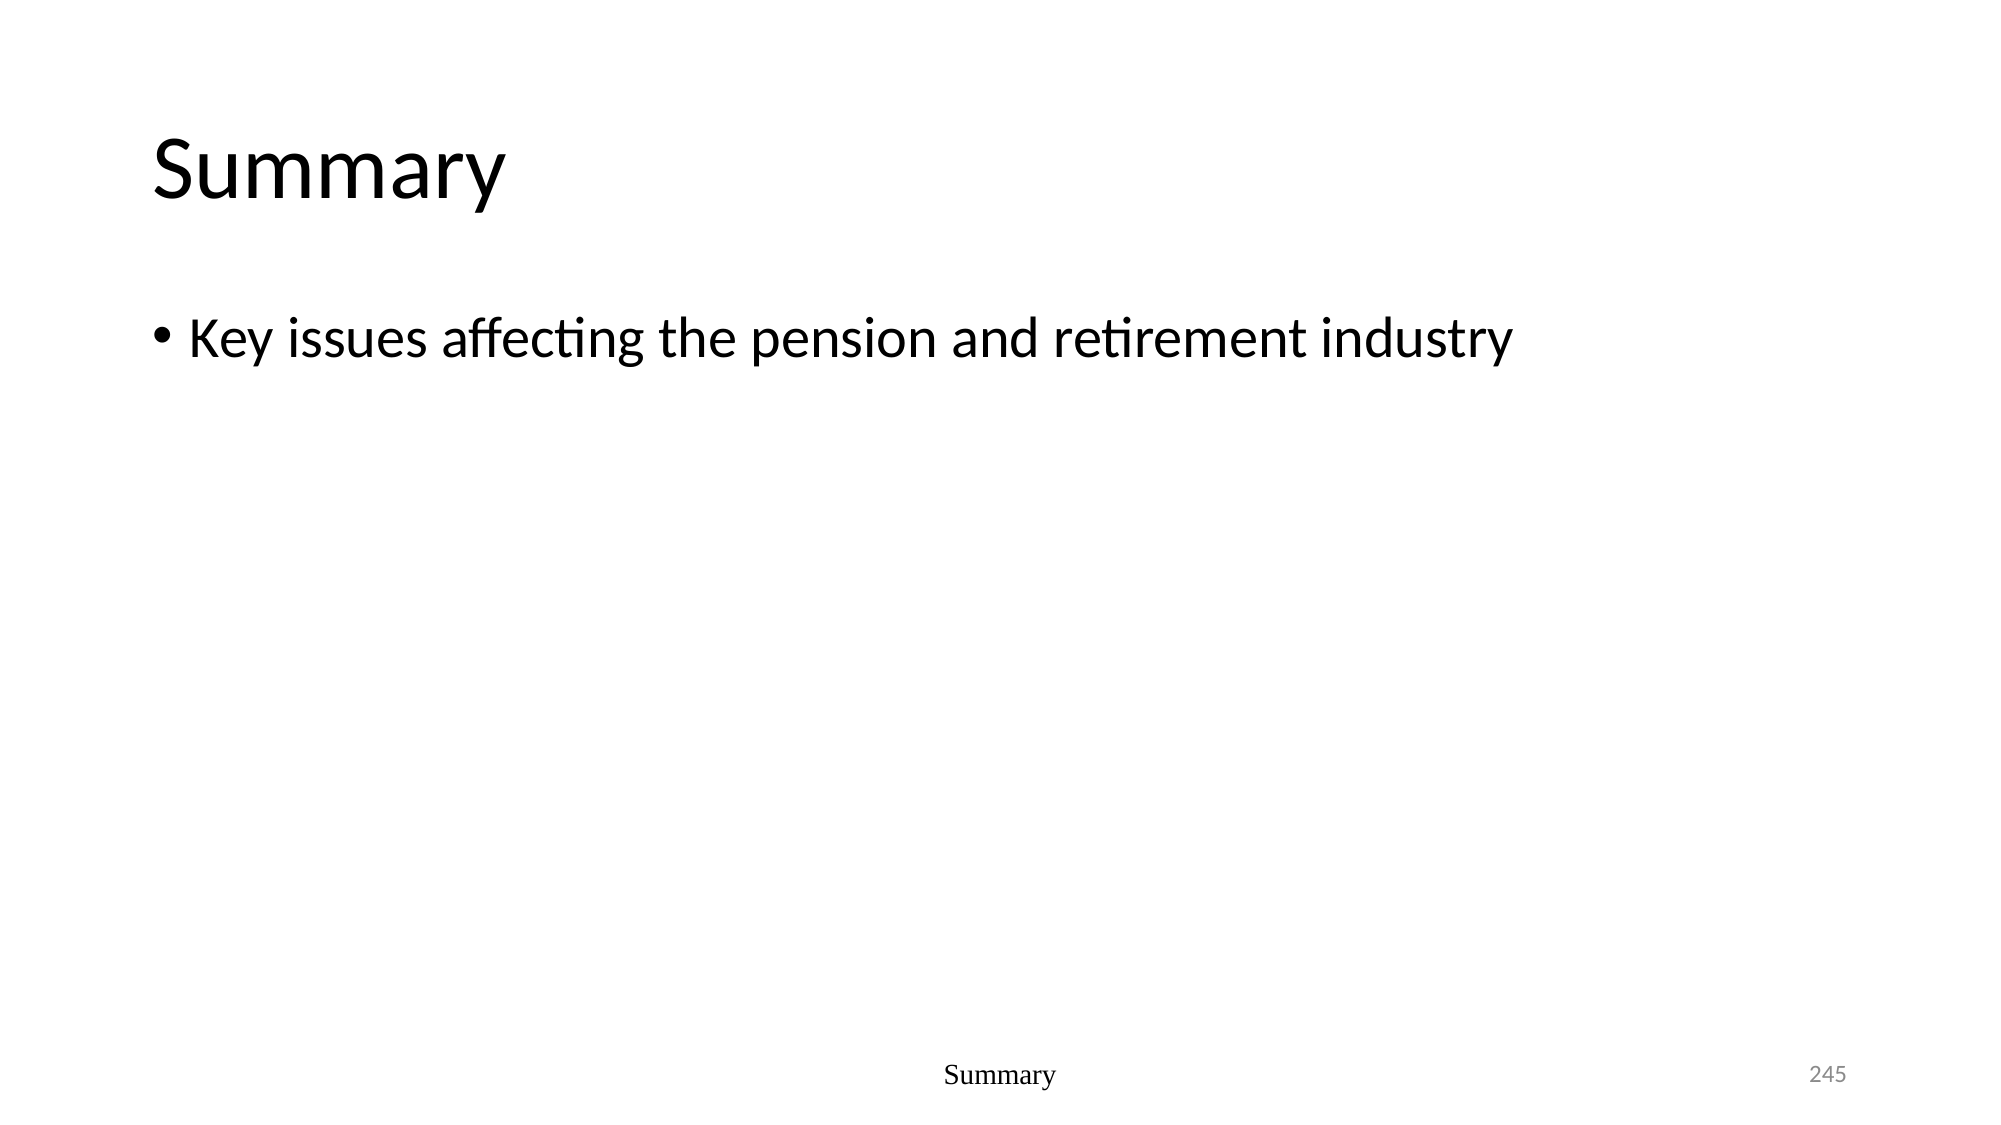

# Summary
Key issues affecting the pension and retirement industry
245
Summary